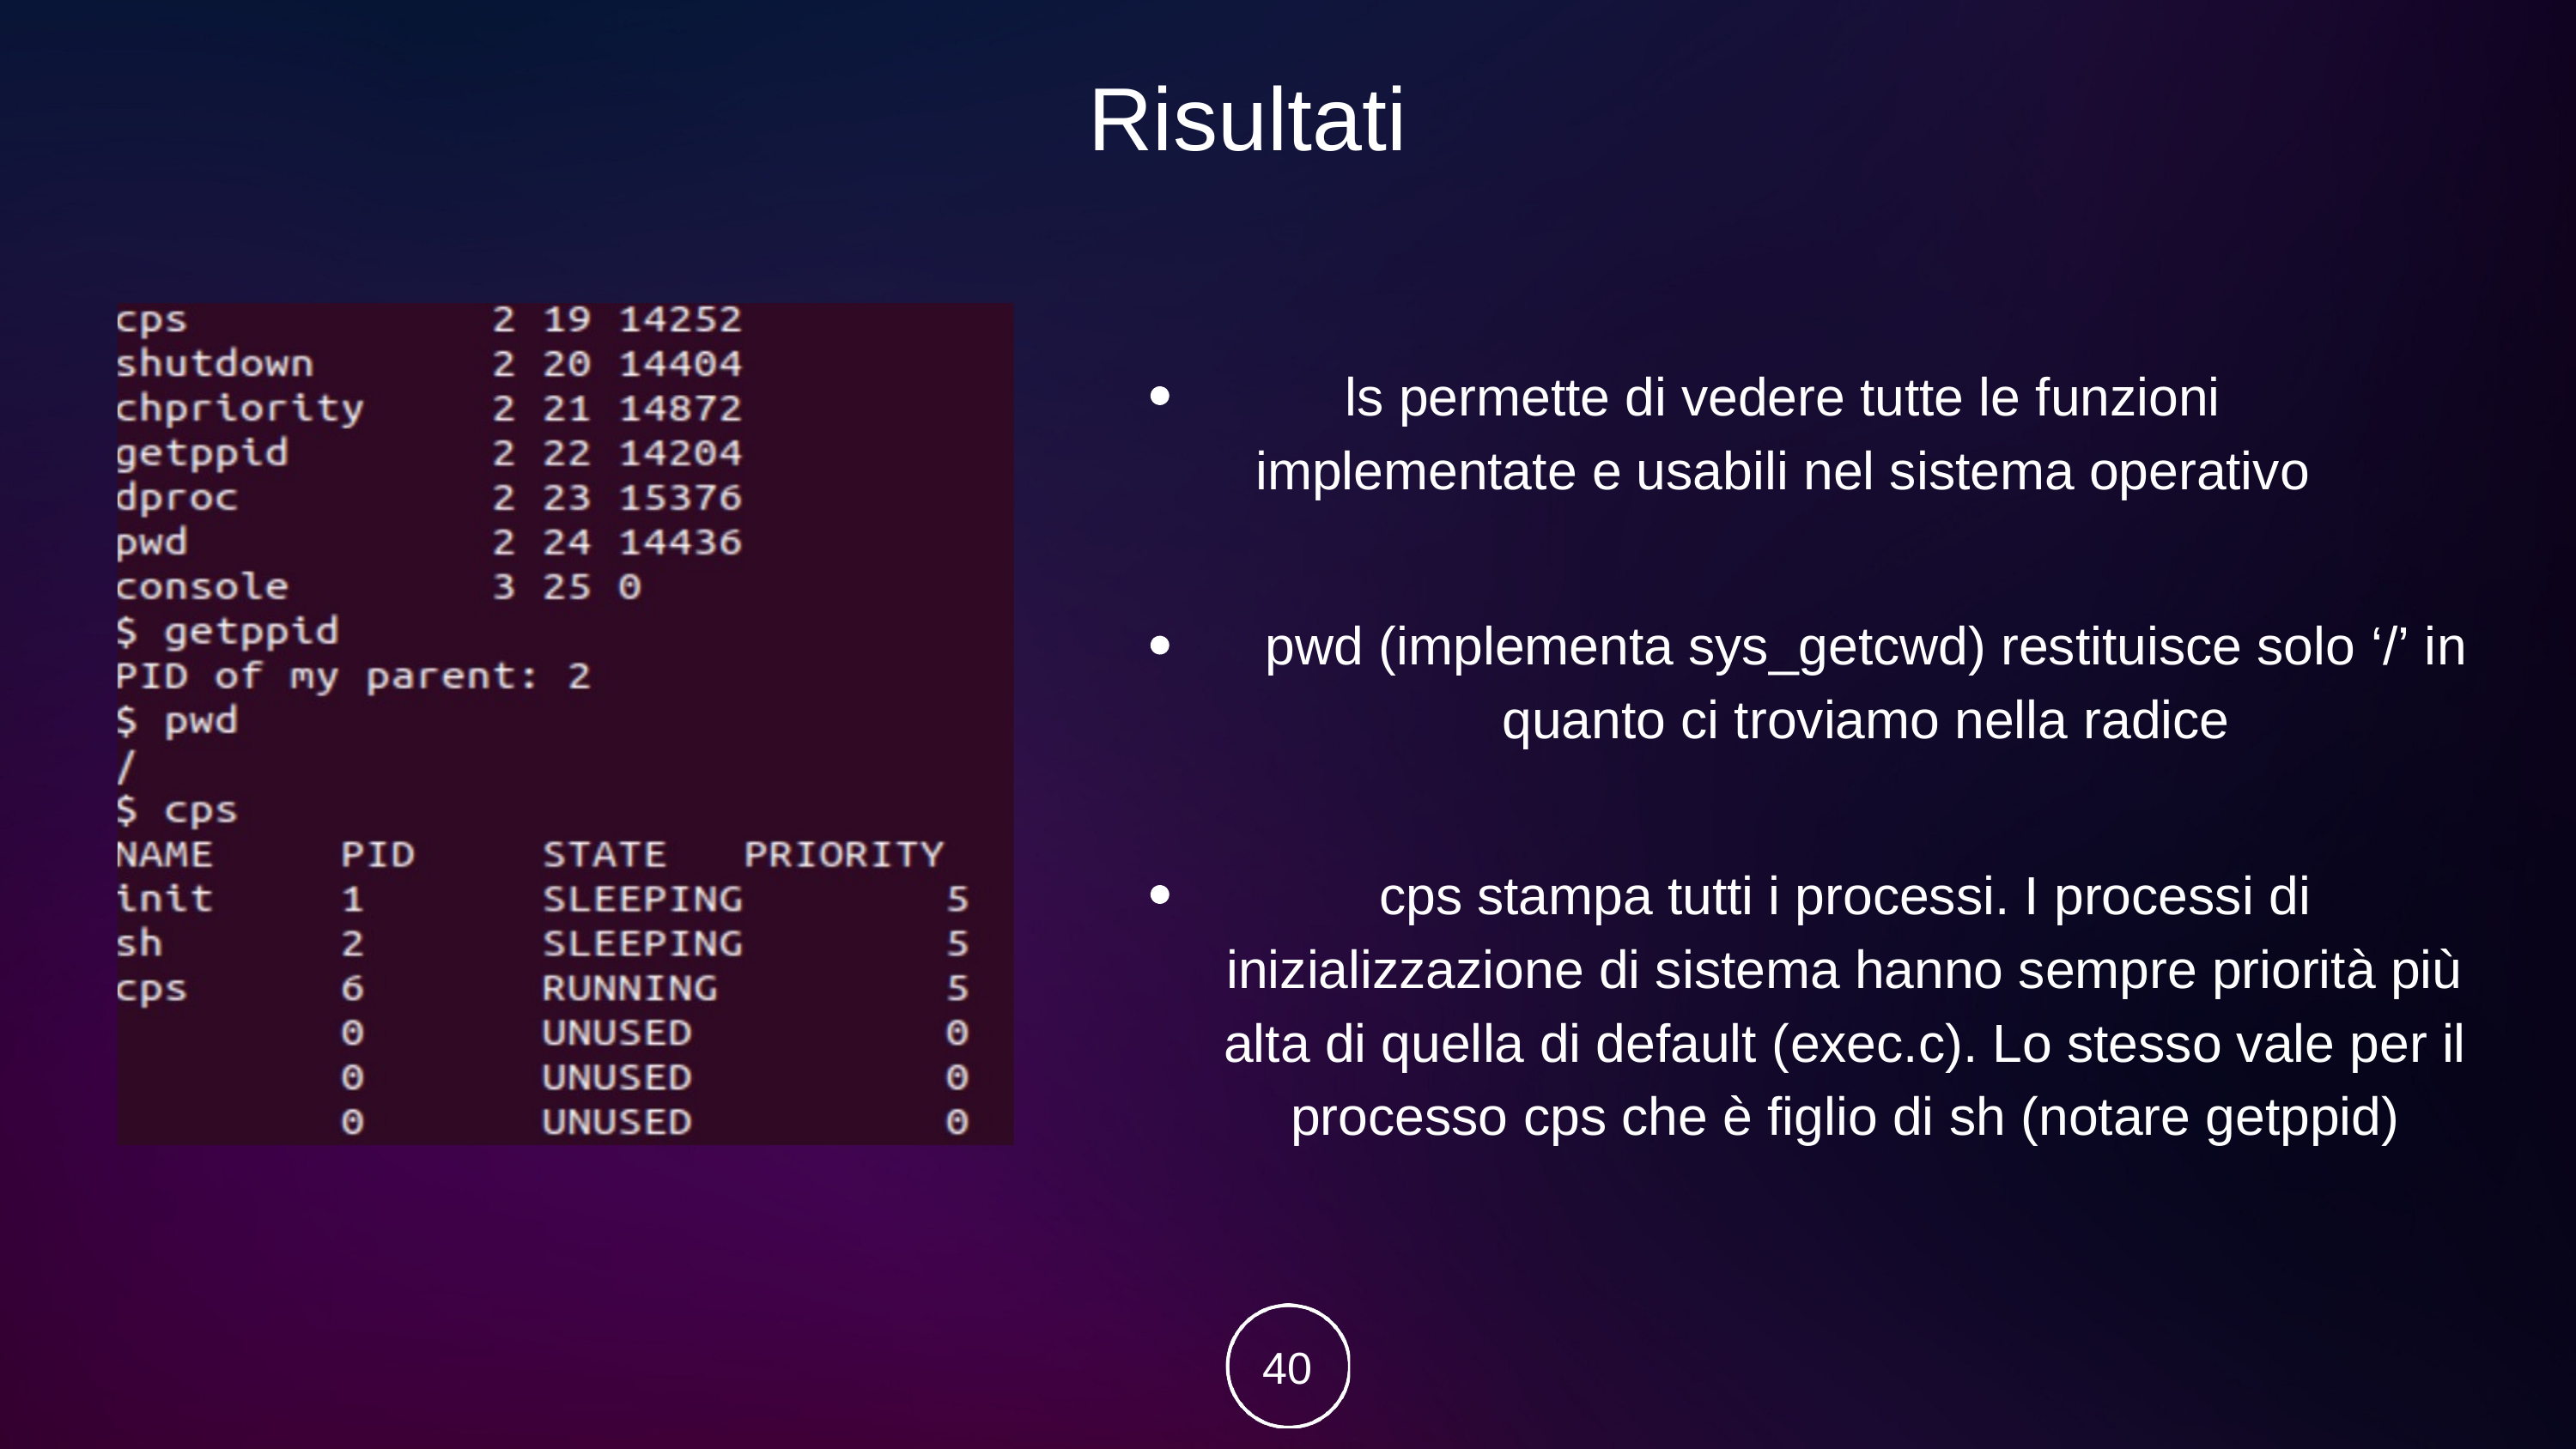

Risultati

ls permette di vedere tutte le funzioni implementate e usabili nel sistema operativo

pwd (implementa sys_getcwd) restituisce solo ‘/’ in quanto ci troviamo nella radice

cps stampa tutti i processi. I processi di inizializzazione di sistema hanno sempre priorità più alta di quella di default (exec.c). Lo stesso vale per il processo cps che è figlio di sh (notare getppid)

40